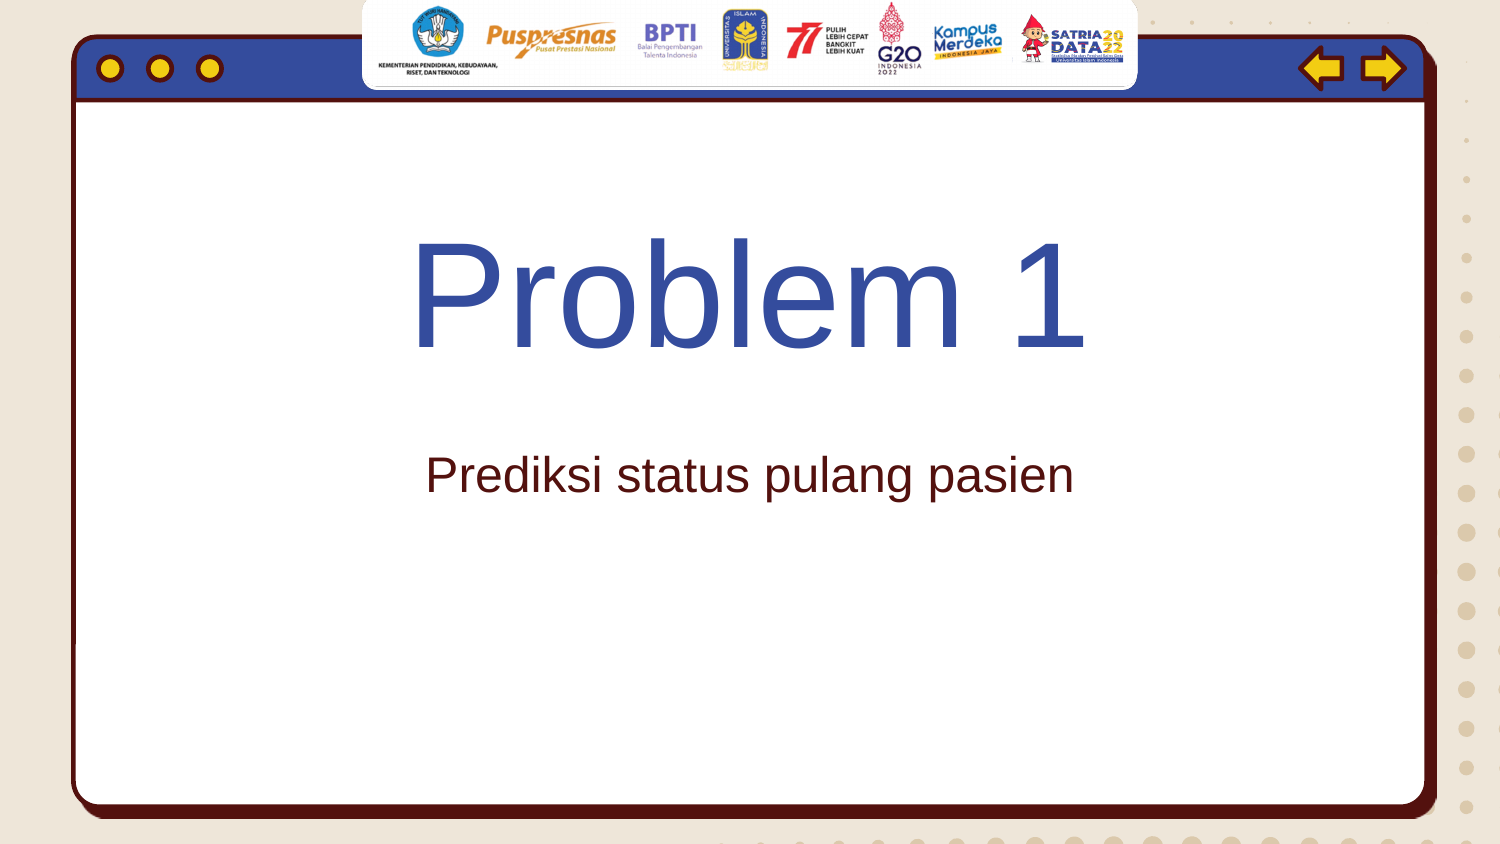

Problem 1
# Prediksi status pulang pasien